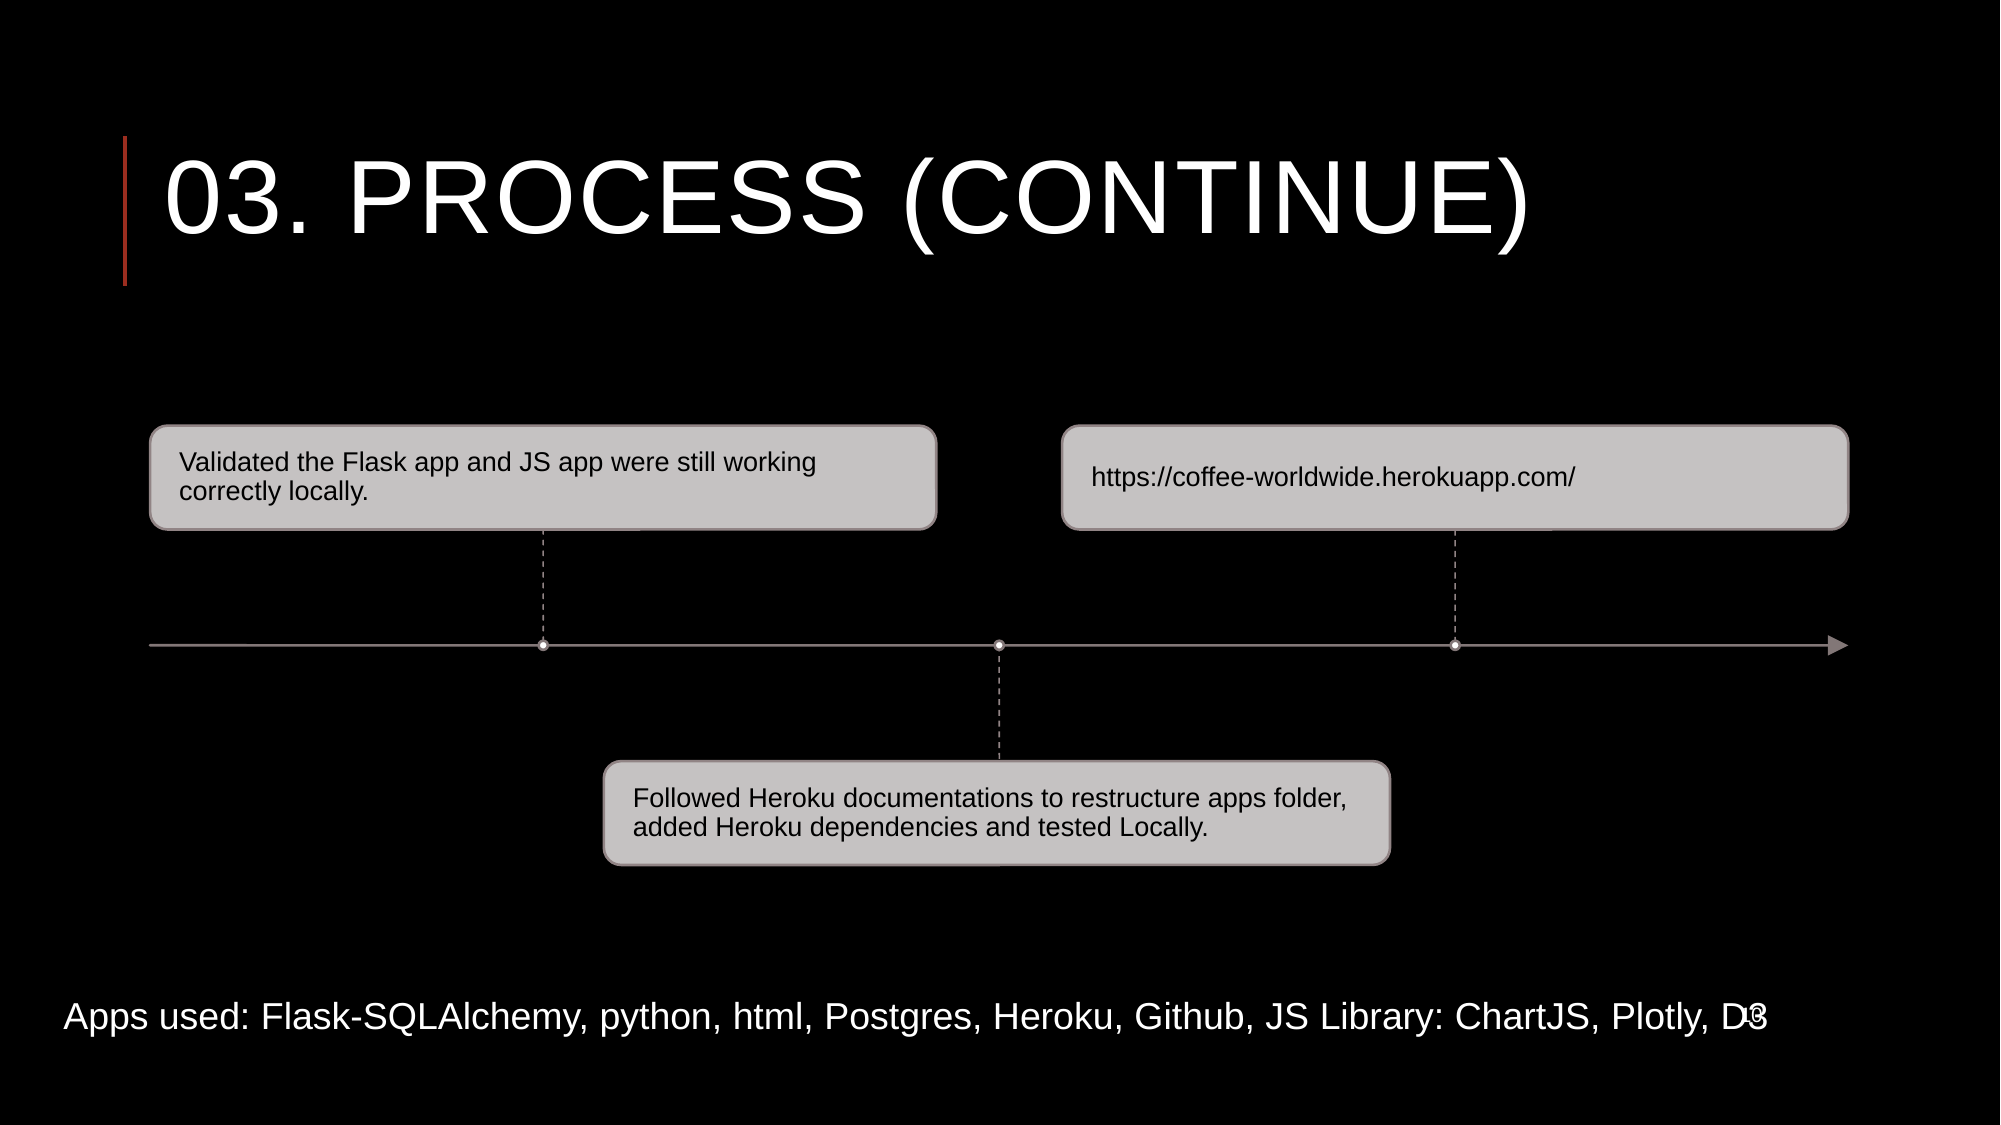

# 03. PROCESS (continue)
9. Data Validation
Validated the Flask app and JS app were still working correctly locally.
10. Heroku Dependencies
Followed Heroku documentations to restructure apps folder, added Heroku dependencies and tested Locally.
Heroku Deployment
https://coffee-worldwide.herokuapp.com/
Apps used: Flask-SQLAlchemy, python, html, Postgres, Heroku, Github, JS Library: ChartJS, Plotly, D3
10